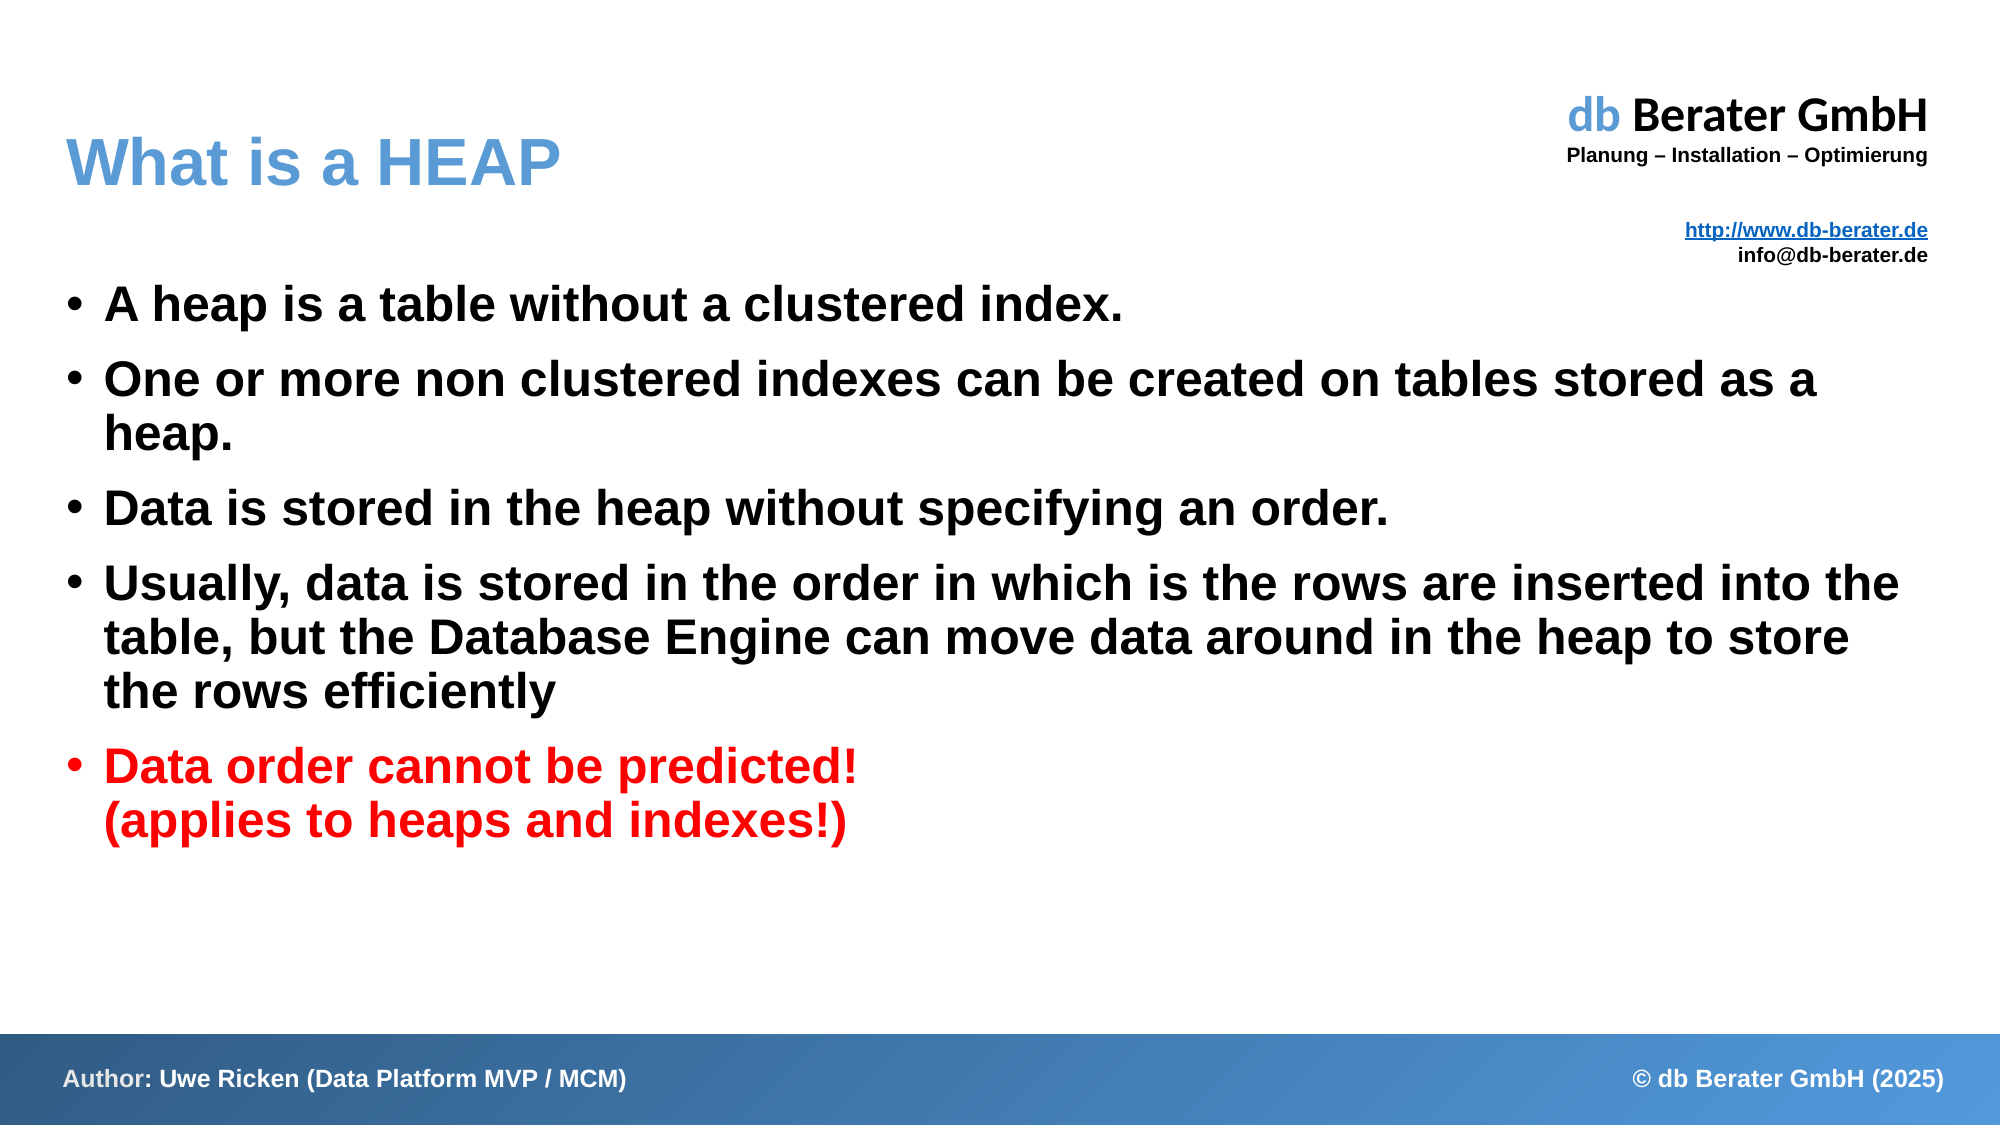

# What is a HEAP
A heap is a table without a clustered index.
One or more non clustered indexes can be created on tables stored as a heap.
Data is stored in the heap without specifying an order.
Usually, data is stored in the order in which is the rows are inserted into the table, but the Database Engine can move data around in the heap to store the rows efficiently
Data order cannot be predicted!
(applies to heaps and indexes!)